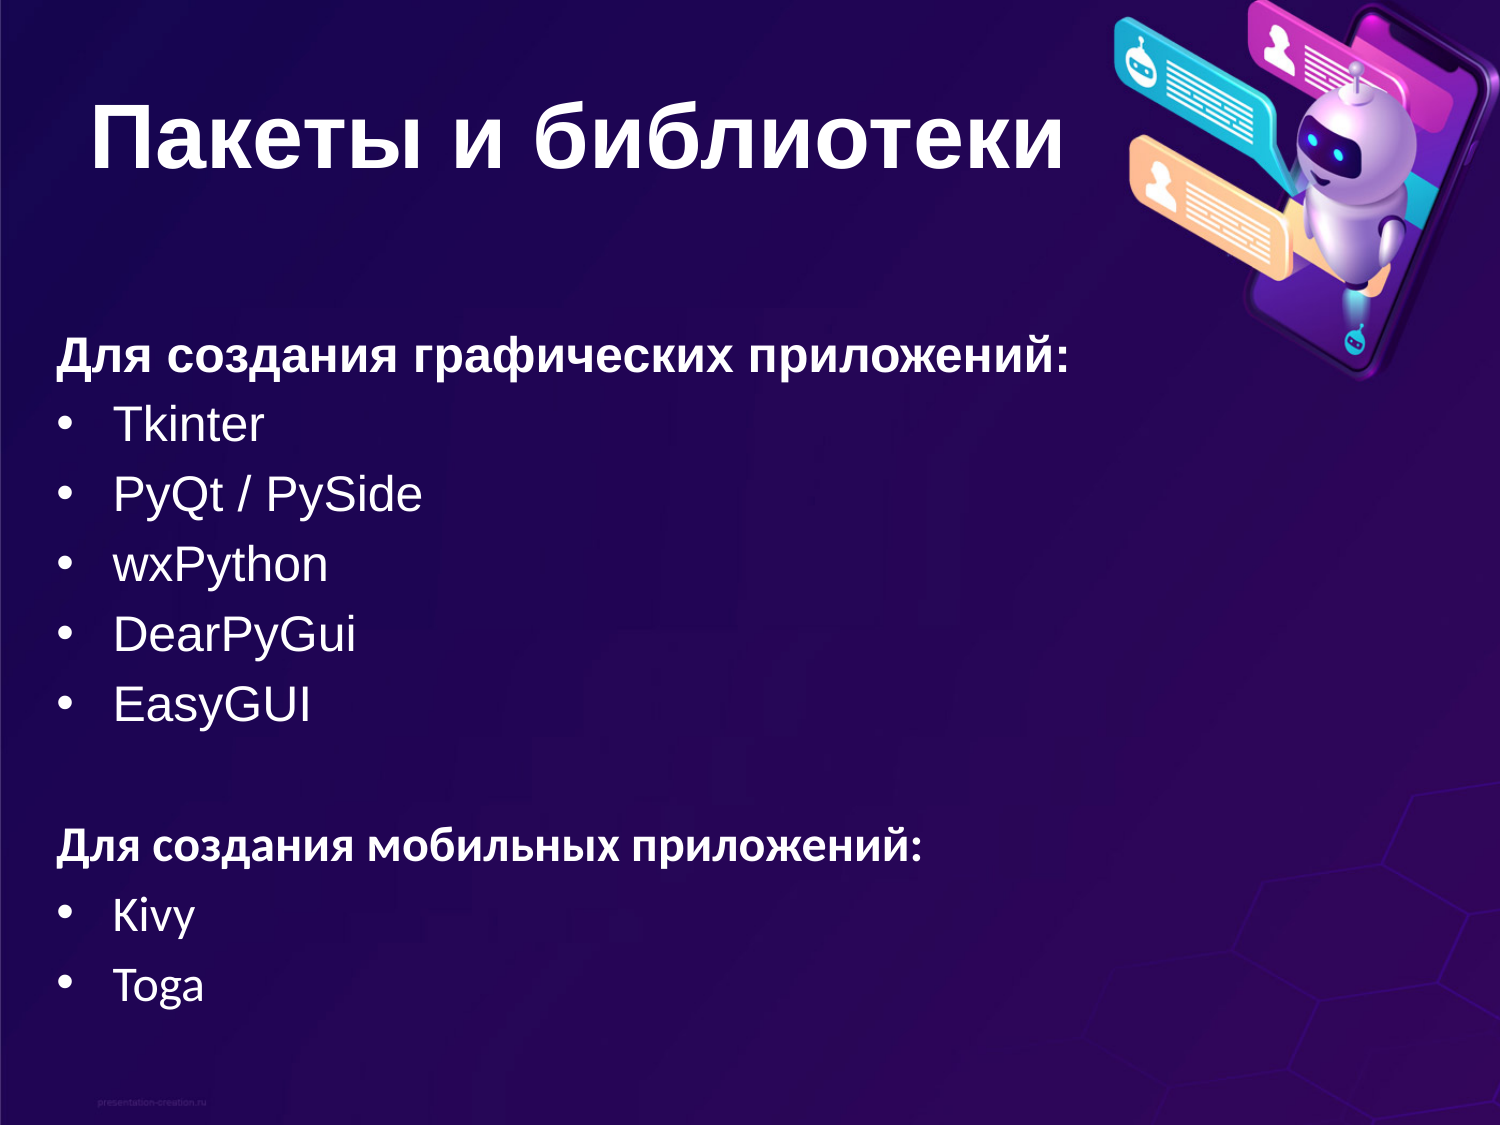

# Пакеты и библиотеки
Для создания графических приложений:
Tkinter
PyQt / PySide
wxPython
DearPyGui
EasyGUI

Для создания мобильных приложений:
Kivy
Toga